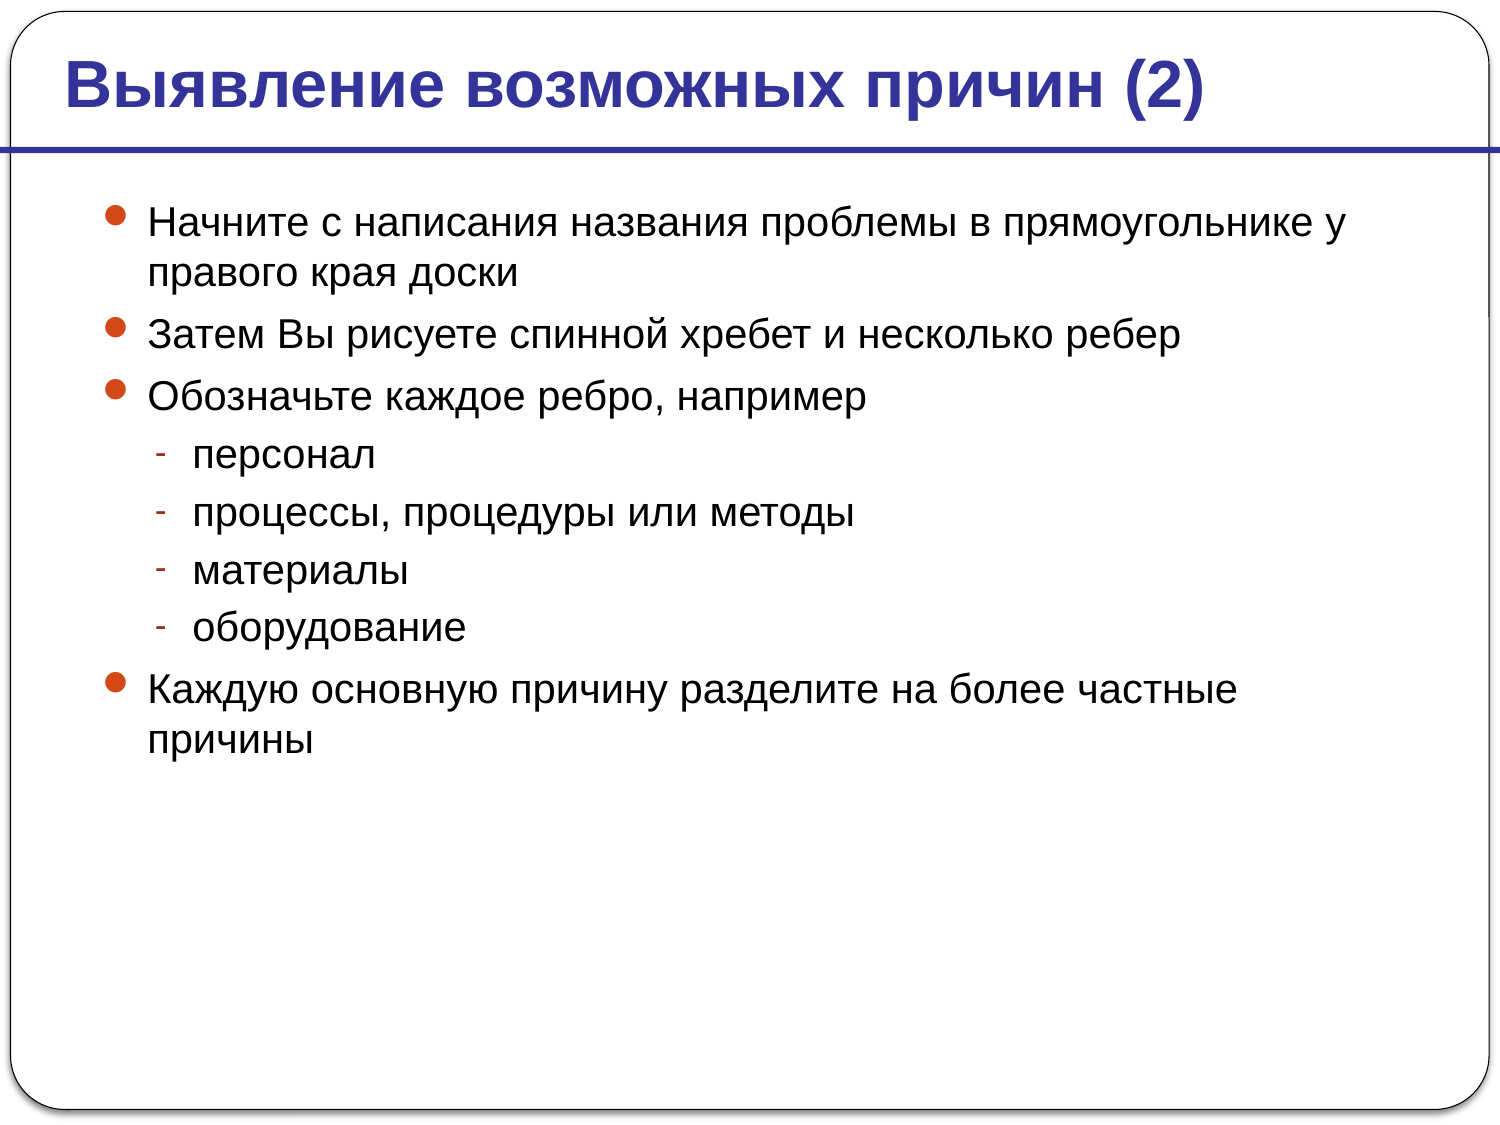

Выявление возможных причин (2)

Начните с написания названия проблемы в прямоугольнике у правого края доски
Затем Вы рисуете спинной хребет и несколько ребер
Обозначьте каждое ребро, например
персонал
процессы, процедуры или методы
материалы
оборудование
Каждую основную причину разделите на более частные причины